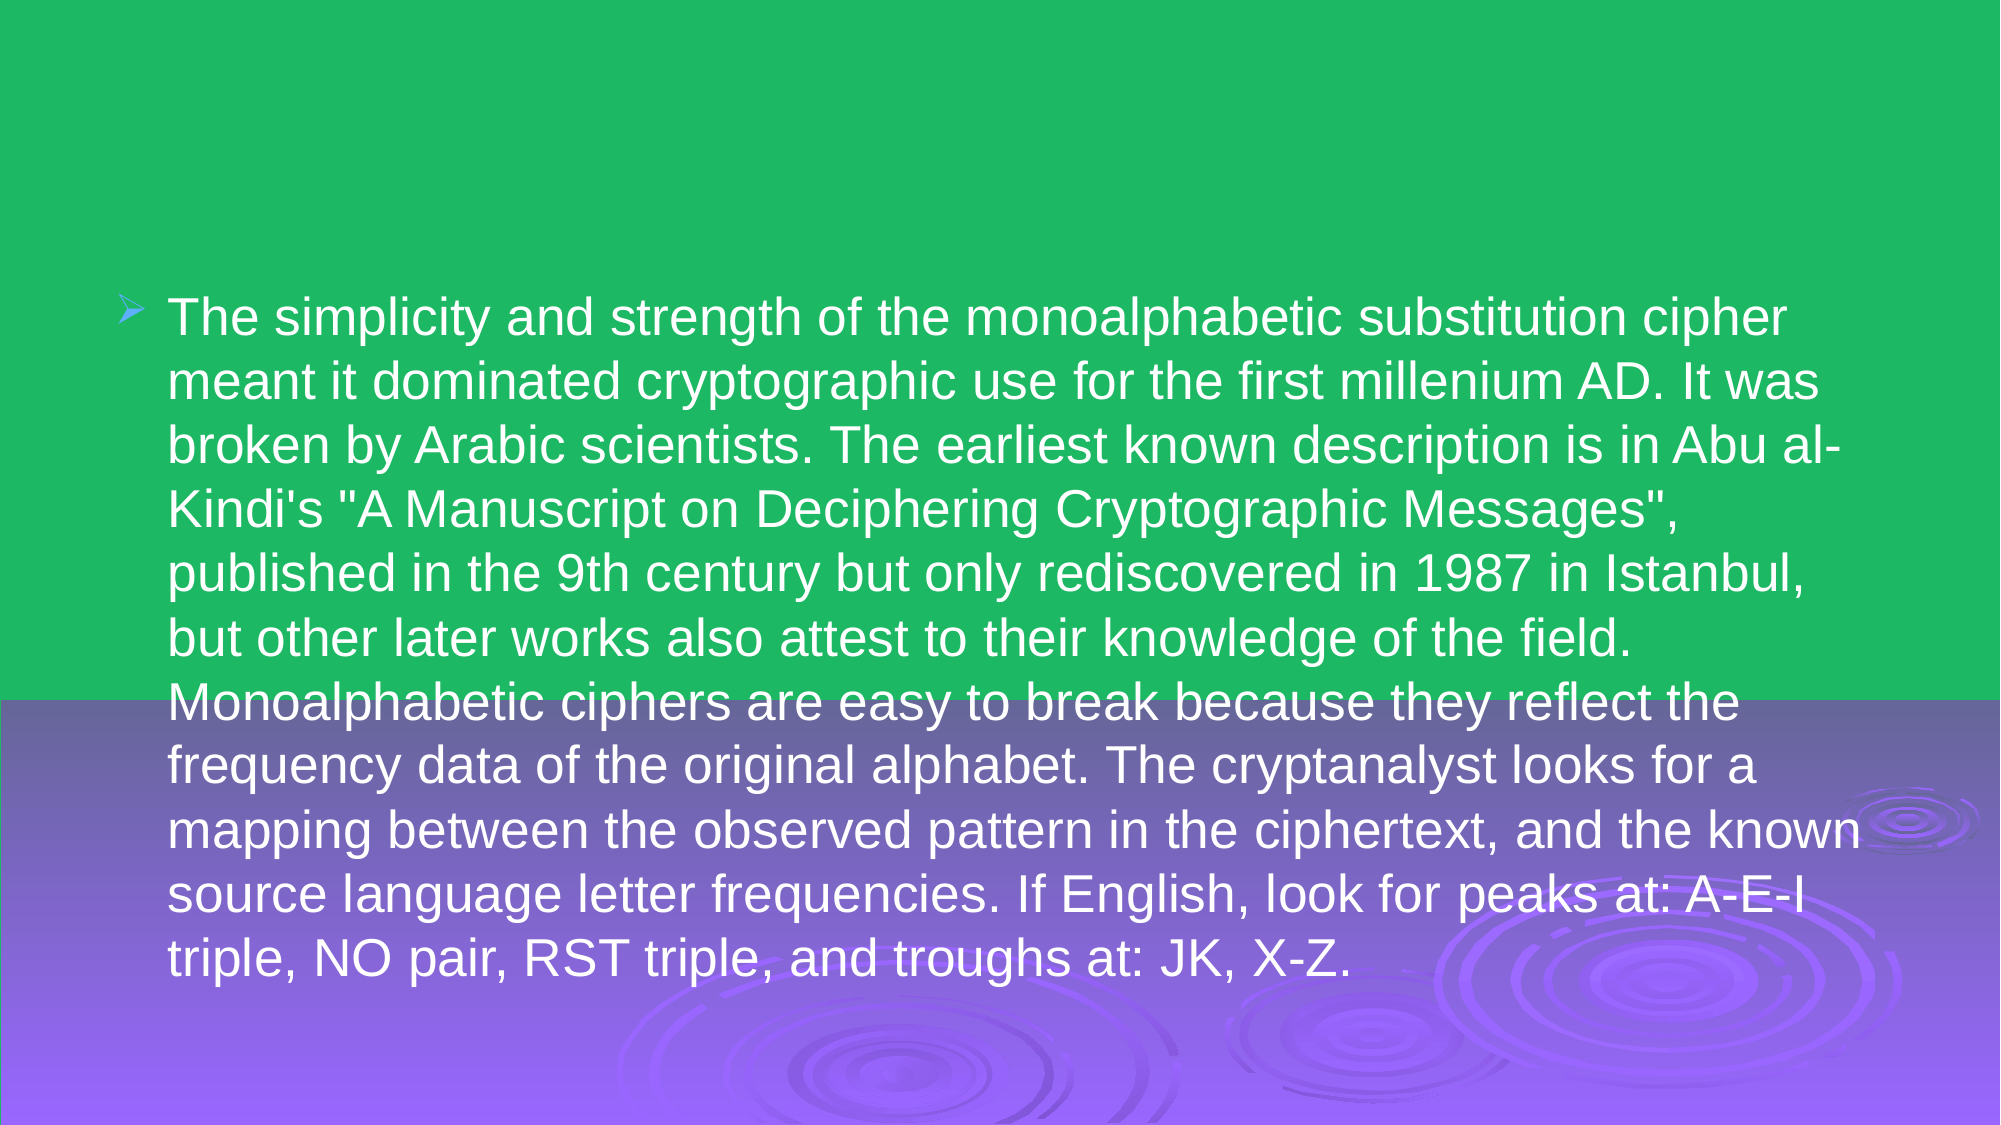

#
The simplicity and strength of the monoalphabetic substitution cipher meant it dominated cryptographic use for the first millenium AD. It was broken by Arabic scientists. The earliest known description is in Abu al-Kindi's "A Manuscript on Deciphering Cryptographic Messages", published in the 9th century but only rediscovered in 1987 in Istanbul, but other later works also attest to their knowledge of the field. Monoalphabetic ciphers are easy to break because they reflect the frequency data of the original alphabet. The cryptanalyst looks for a mapping between the observed pattern in the ciphertext, and the known source language letter frequencies. If English, look for peaks at: A-E-I triple, NO pair, RST triple, and troughs at: JK, X-Z.